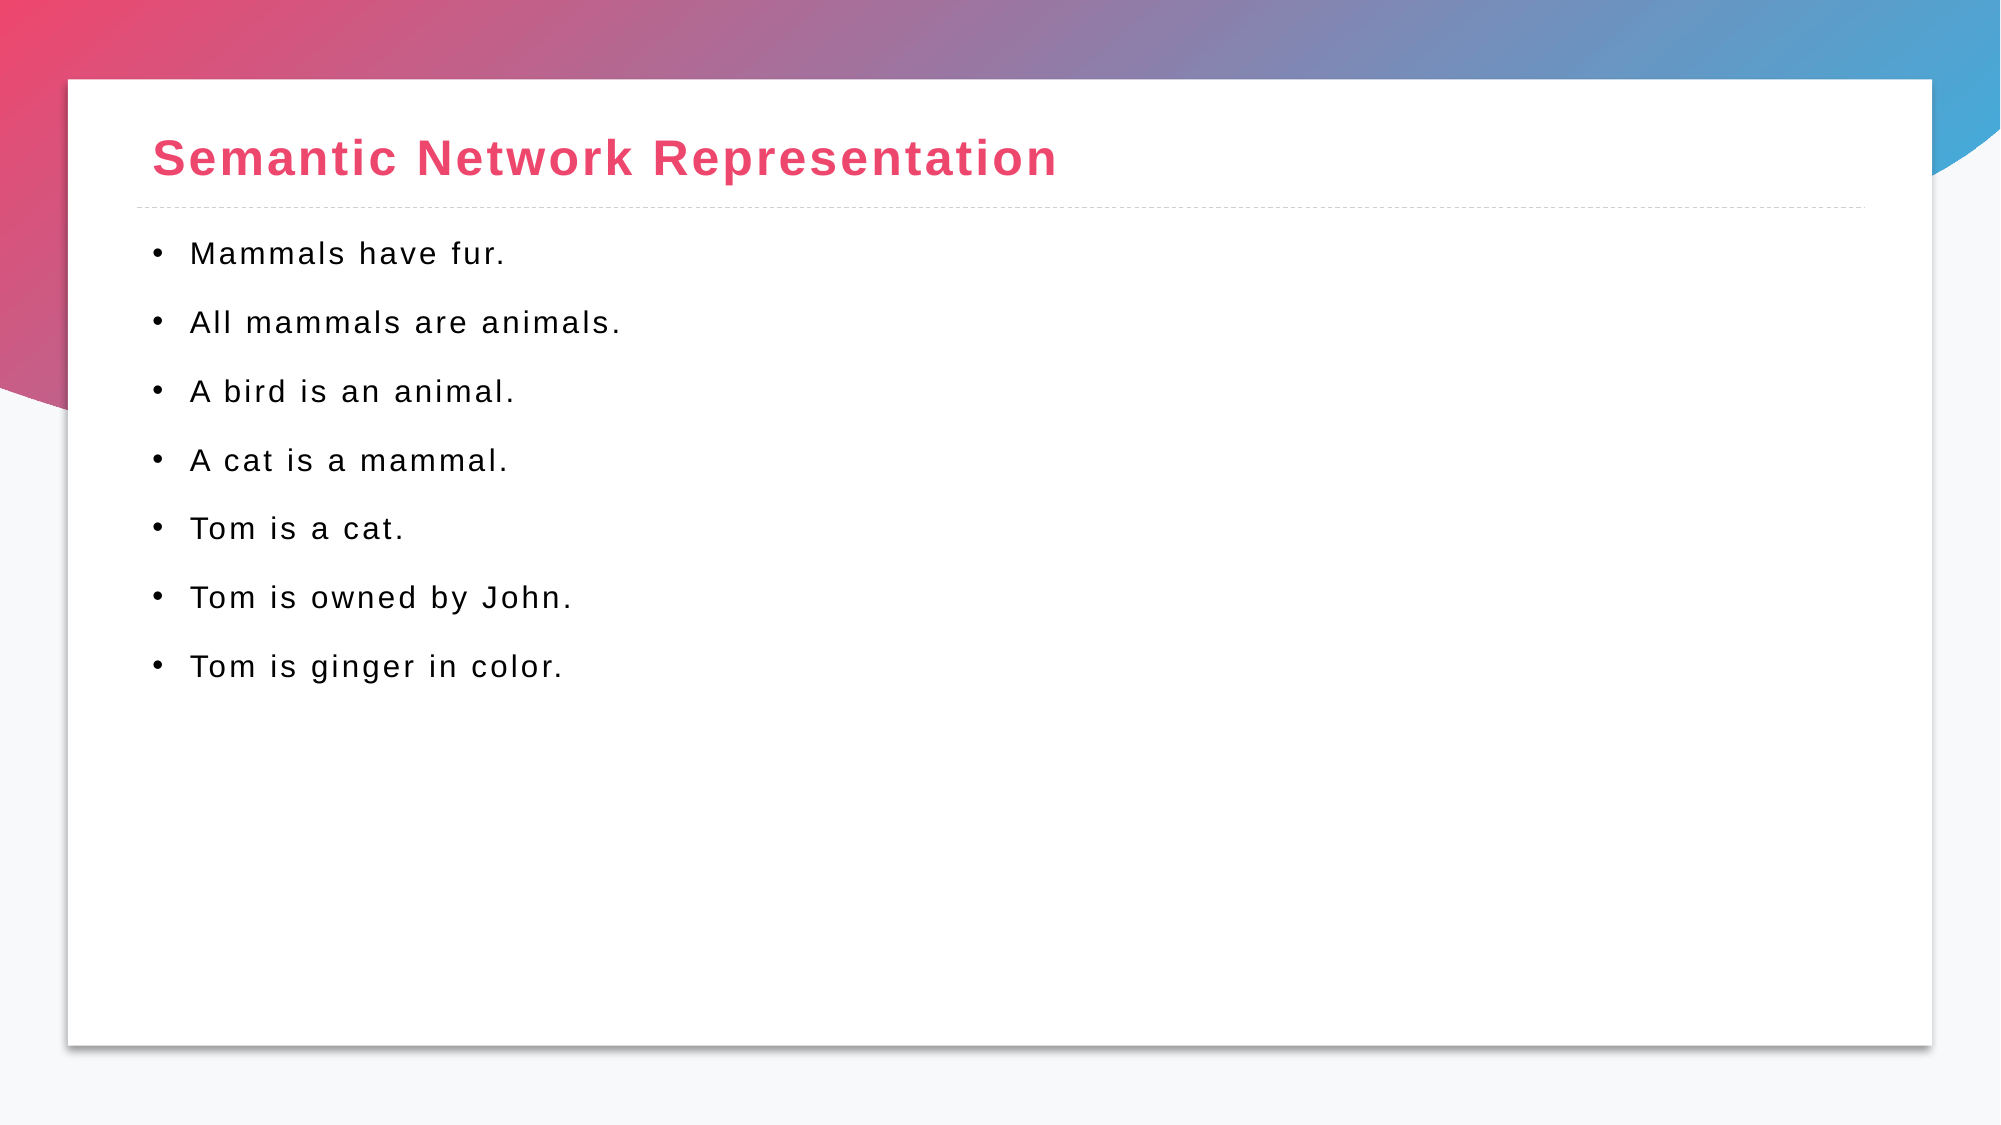

# Semantic Network Representation
Mammals have fur.
All mammals are animals.
A bird is an animal.
A cat is a mammal.
Tom is a cat.
Tom is owned by John.
Tom is ginger in color.